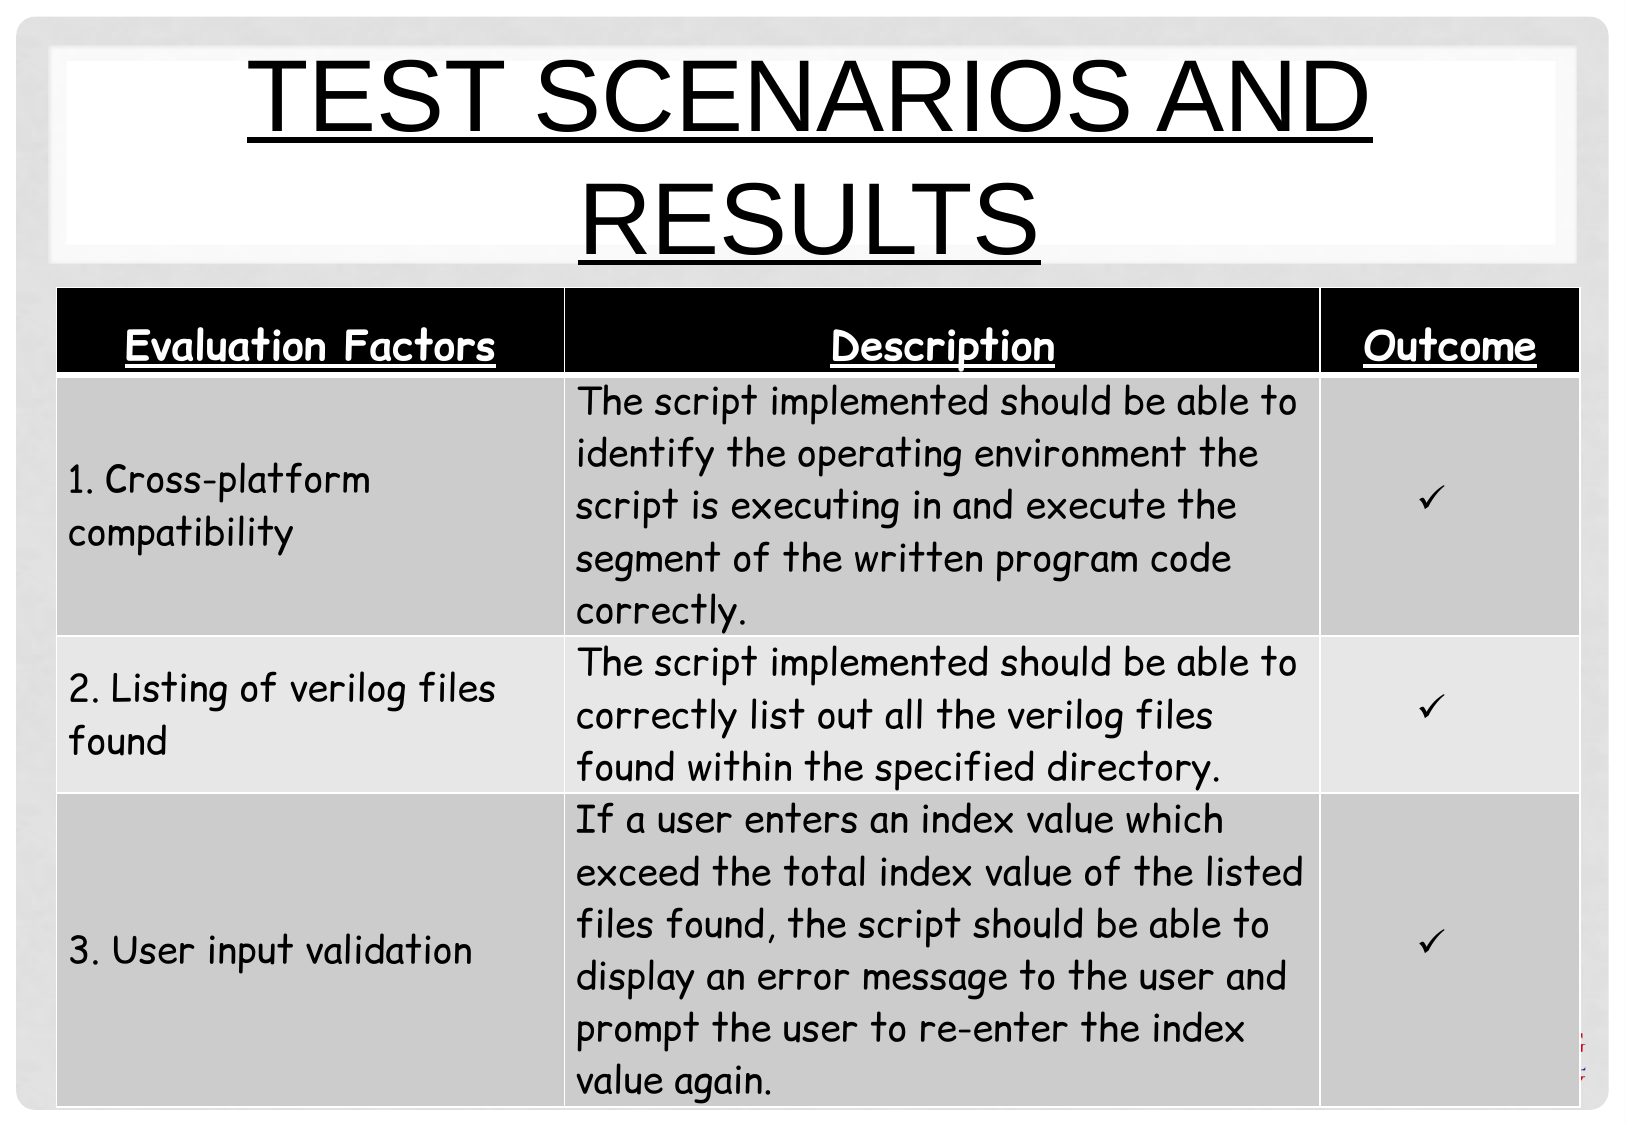

# Test scenarios and results
| Evaluation Factors | Description | Outcome |
| --- | --- | --- |
| 1. Cross-platform compatibility | The script implemented should be able to identify the operating environment the script is executing in and execute the segment of the written program code correctly. |  |
| 2. Listing of verilog files found | The script implemented should be able to correctly list out all the verilog files found within the specified directory. |  |
| 3. User input validation | If a user enters an index value which exceed the total index value of the listed files found, the script should be able to display an error message to the user and prompt the user to re-enter the index value again. |  |